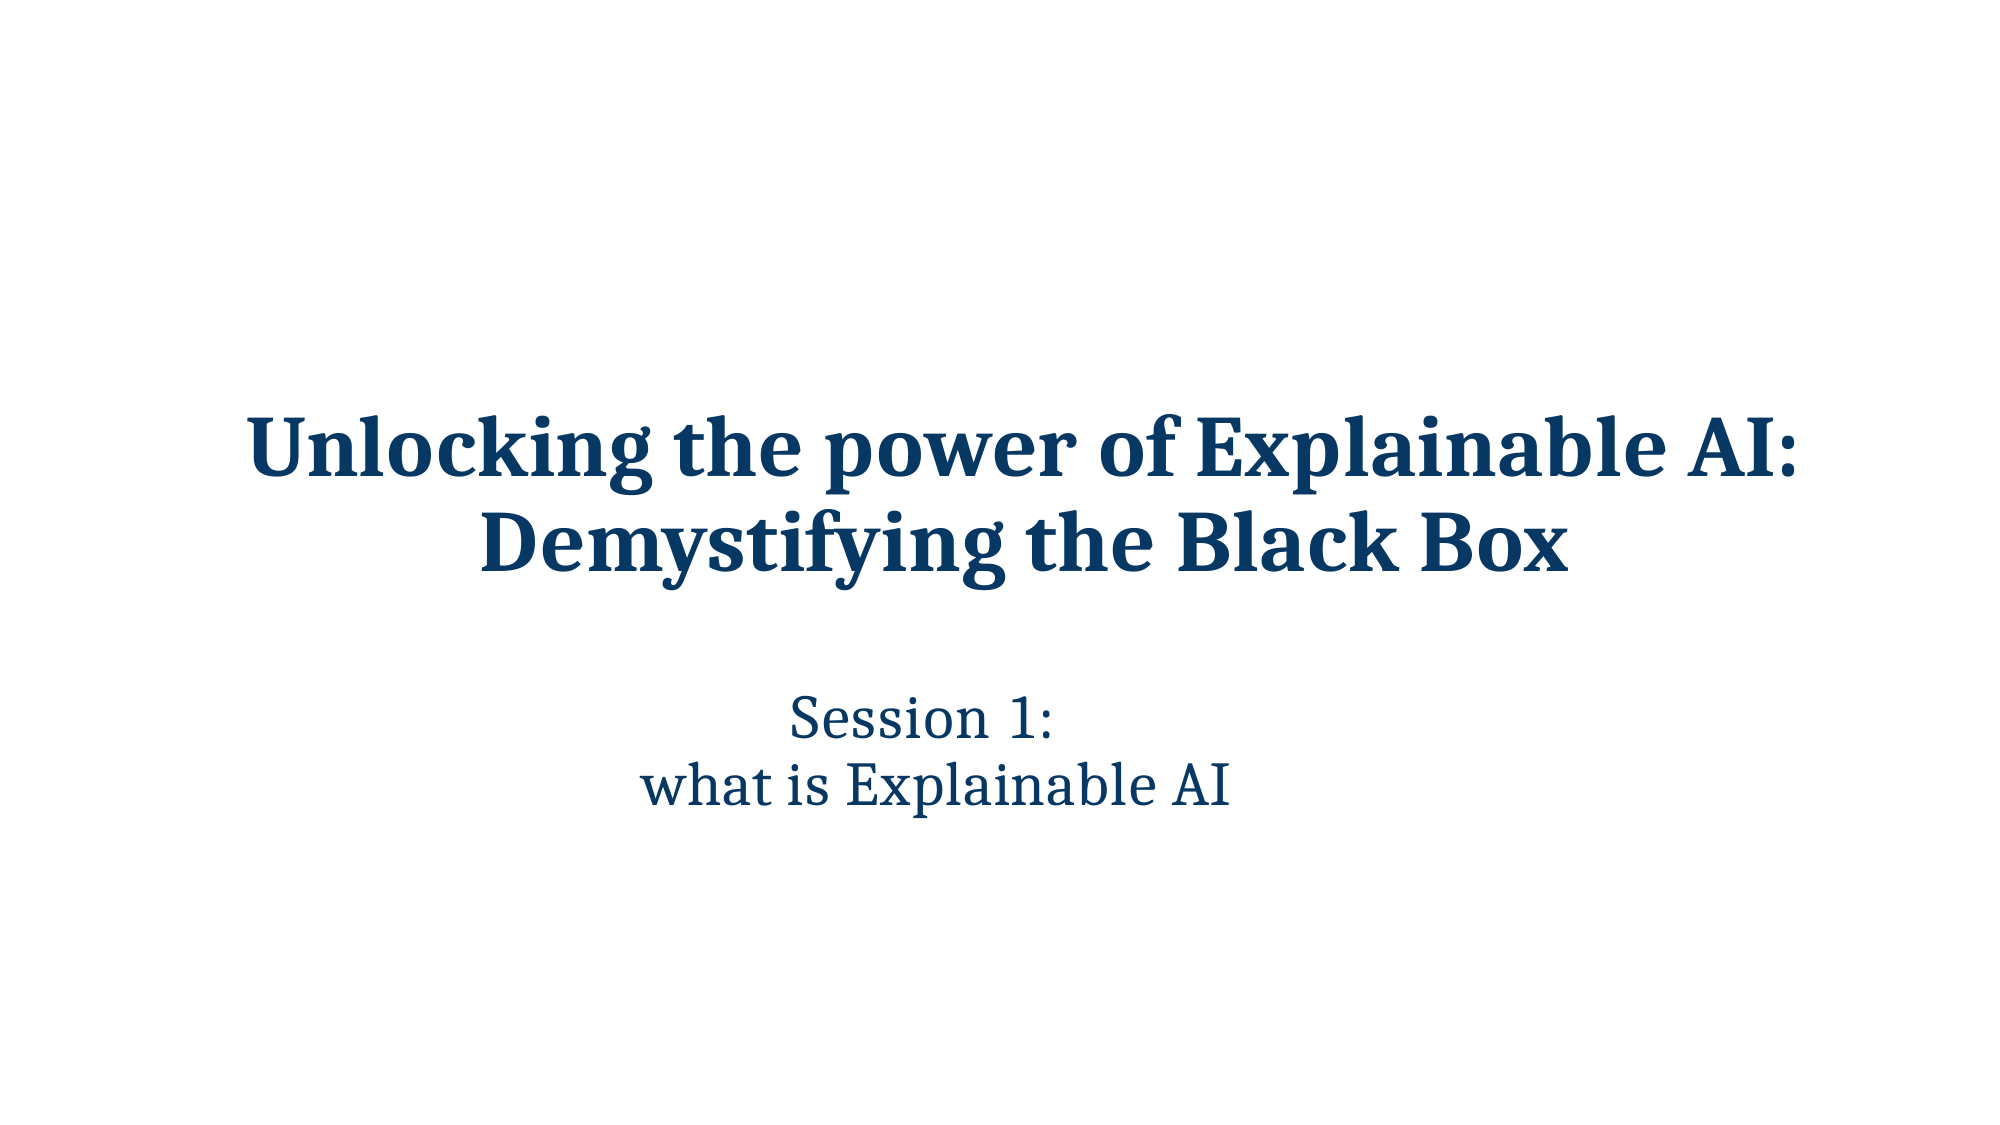

# Unlocking the power of Explainable AI:
Demystifying the Black Box

Session 1:
what is Explainable AI